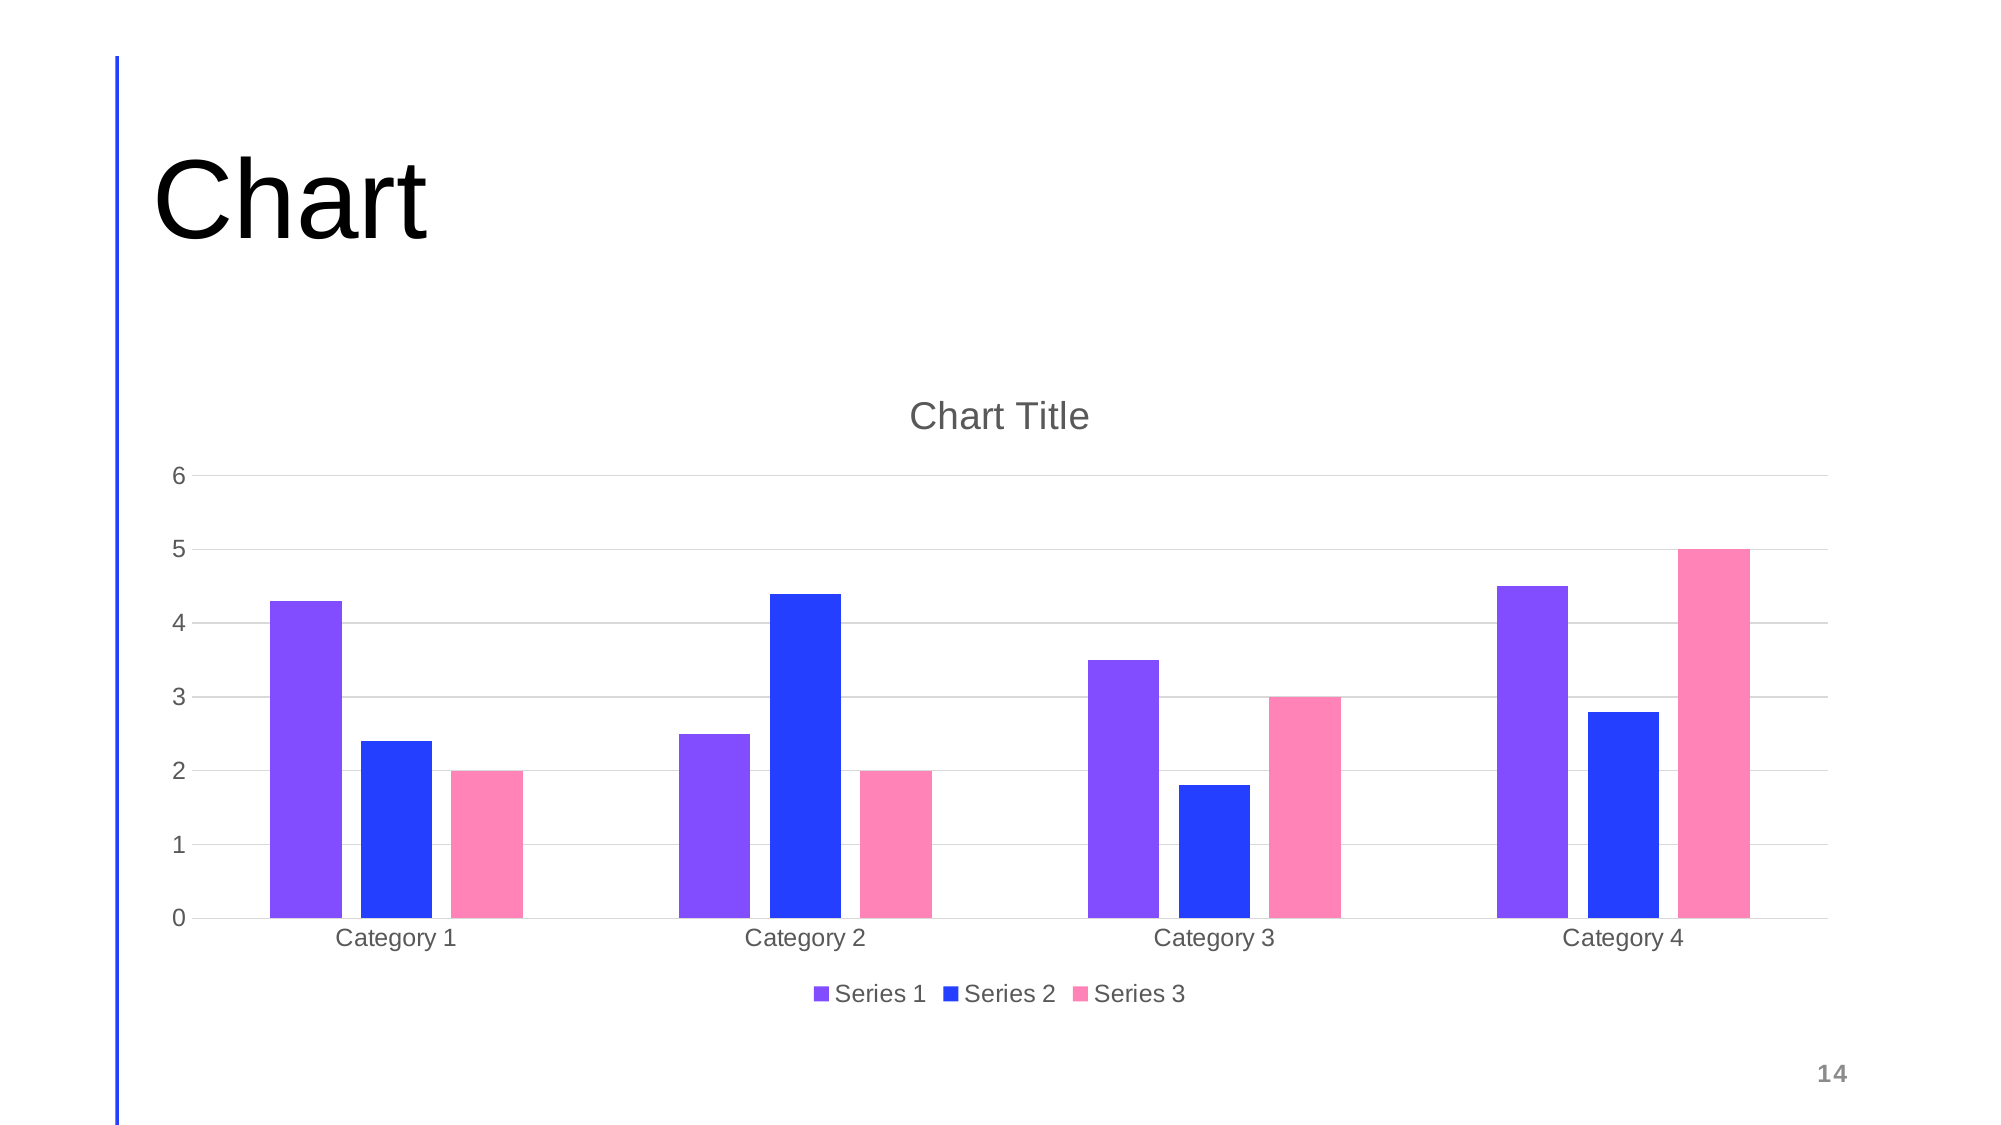

# Chart

### Chart:

| Category | Series 1 | Series 2 | Series 3 |
|---|---|---|---|
| Category 1 | 4.3 | 2.4 | 2.0 |
| Category 2 | 2.5 | 4.4 | 2.0 |
| Category 3 | 3.5 | 1.8 | 3.0 |
| Category 4 | 4.5 | 2.8 | 5.0 |
14